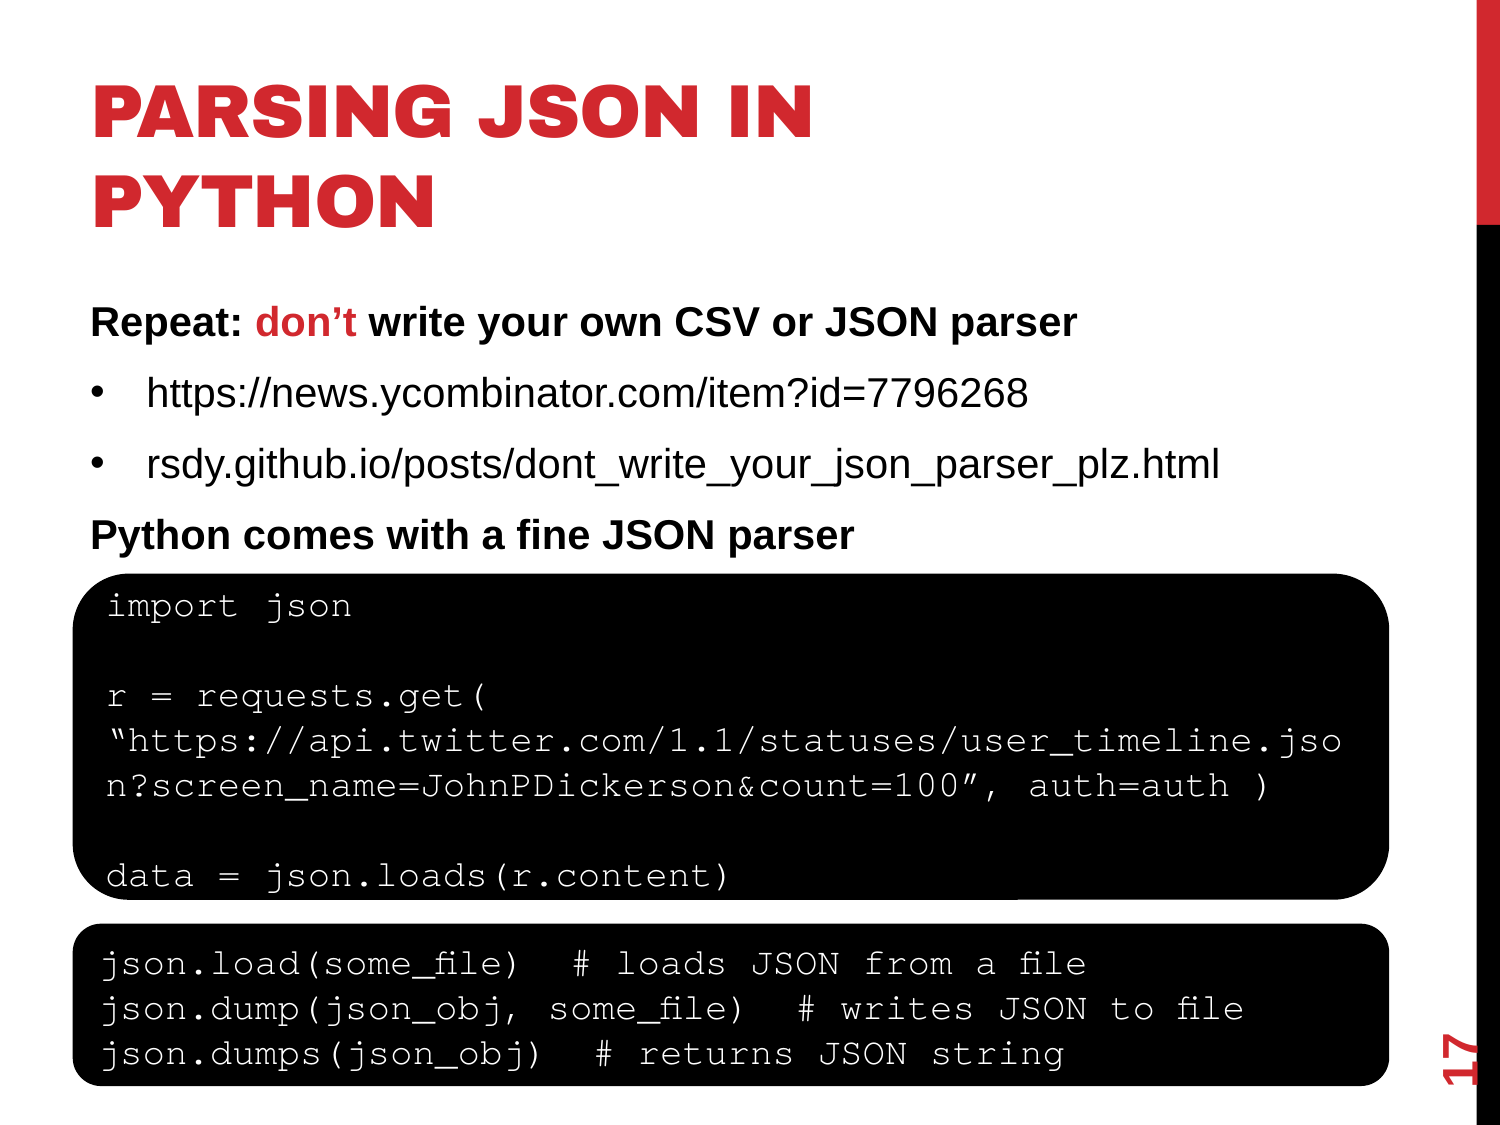

# Parsing JSON In Python
Repeat: don’t write your own CSV or JSON parser
https://news.ycombinator.com/item?id=7796268
rsdy.github.io/posts/dont_write_your_json_parser_plz.html
Python comes with a fine JSON parser
import json

r = requests.get( “https://api.twitter.com/1.1/statuses/user_timeline.json?screen_name=JohnPDickerson&count=100”, auth=auth )

data = json.loads(r.content)
json.load(some_file)  # loads JSON from a file
json.dump(json_obj, some_file)  # writes JSON to file
json.dumps(json_obj)  # returns JSON string
17